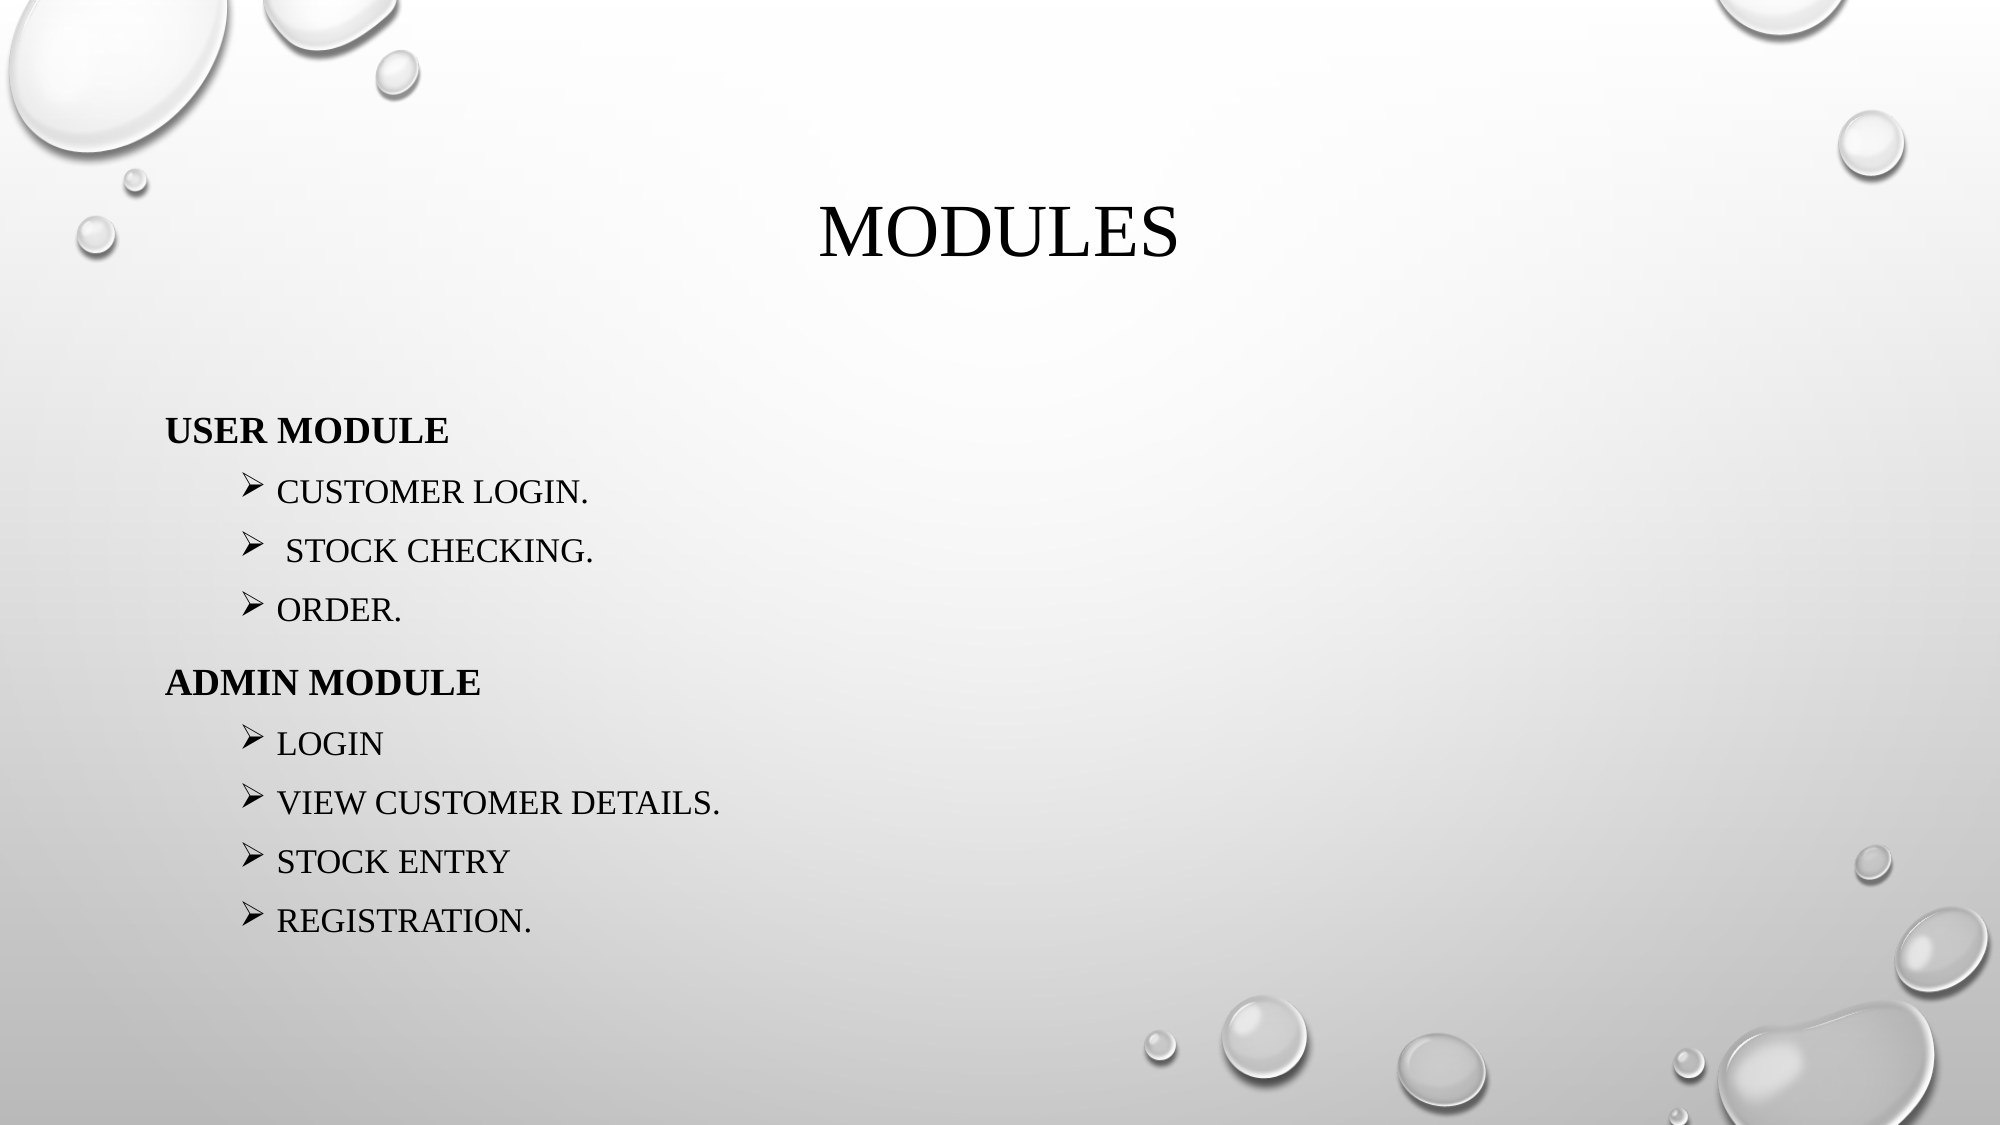

# MODULES
USER MODULE
Customer Login.
 Stock Checking.
Order.
ADMIN MODULE
Login
View Customer details.
Stock entry
Registration.